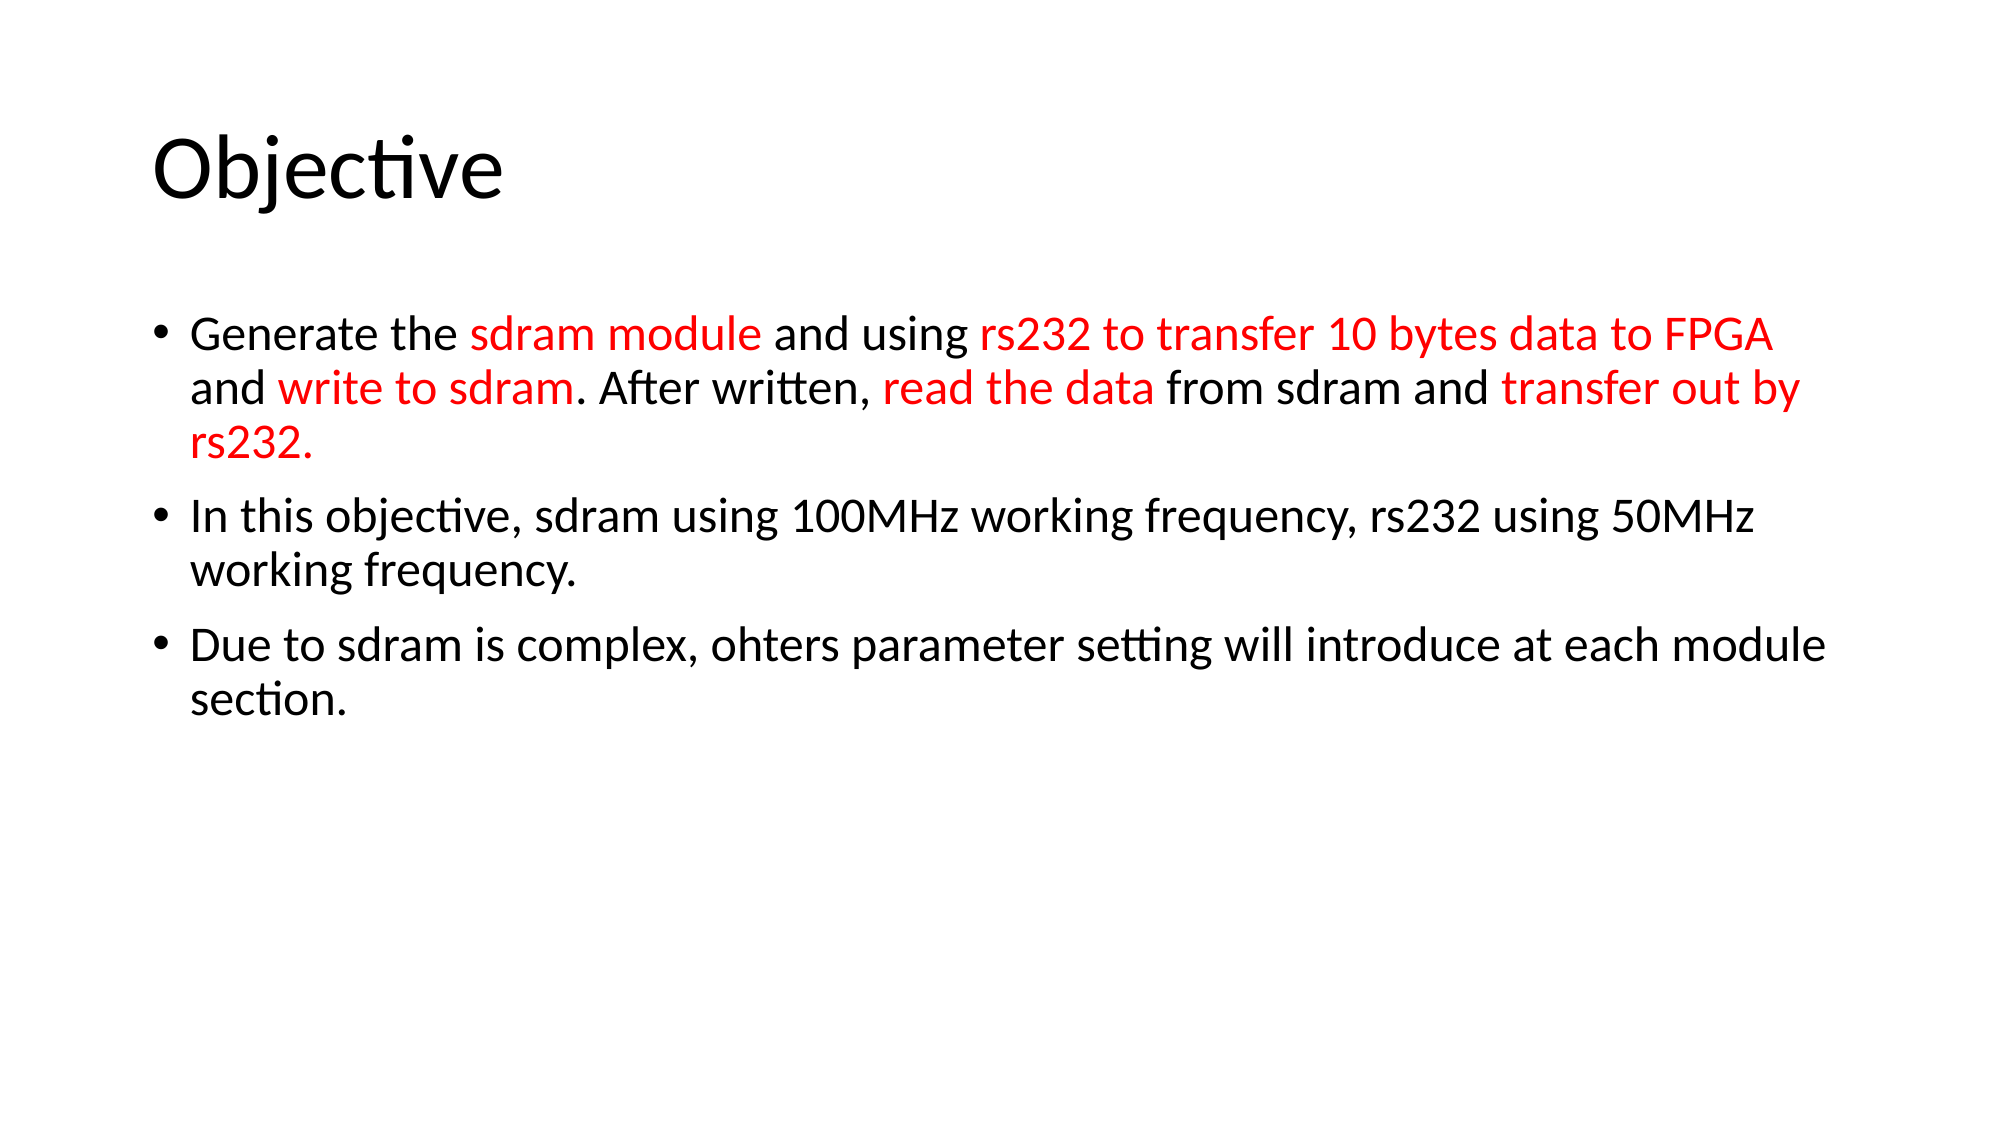

# Objective
Generate the sdram module and using rs232 to transfer 10 bytes data to FPGA and write to sdram. After written, read the data from sdram and transfer out by rs232.
In this objective, sdram using 100MHz working frequency, rs232 using 50MHz working frequency.
Due to sdram is complex, ohters parameter setting will introduce at each module section.